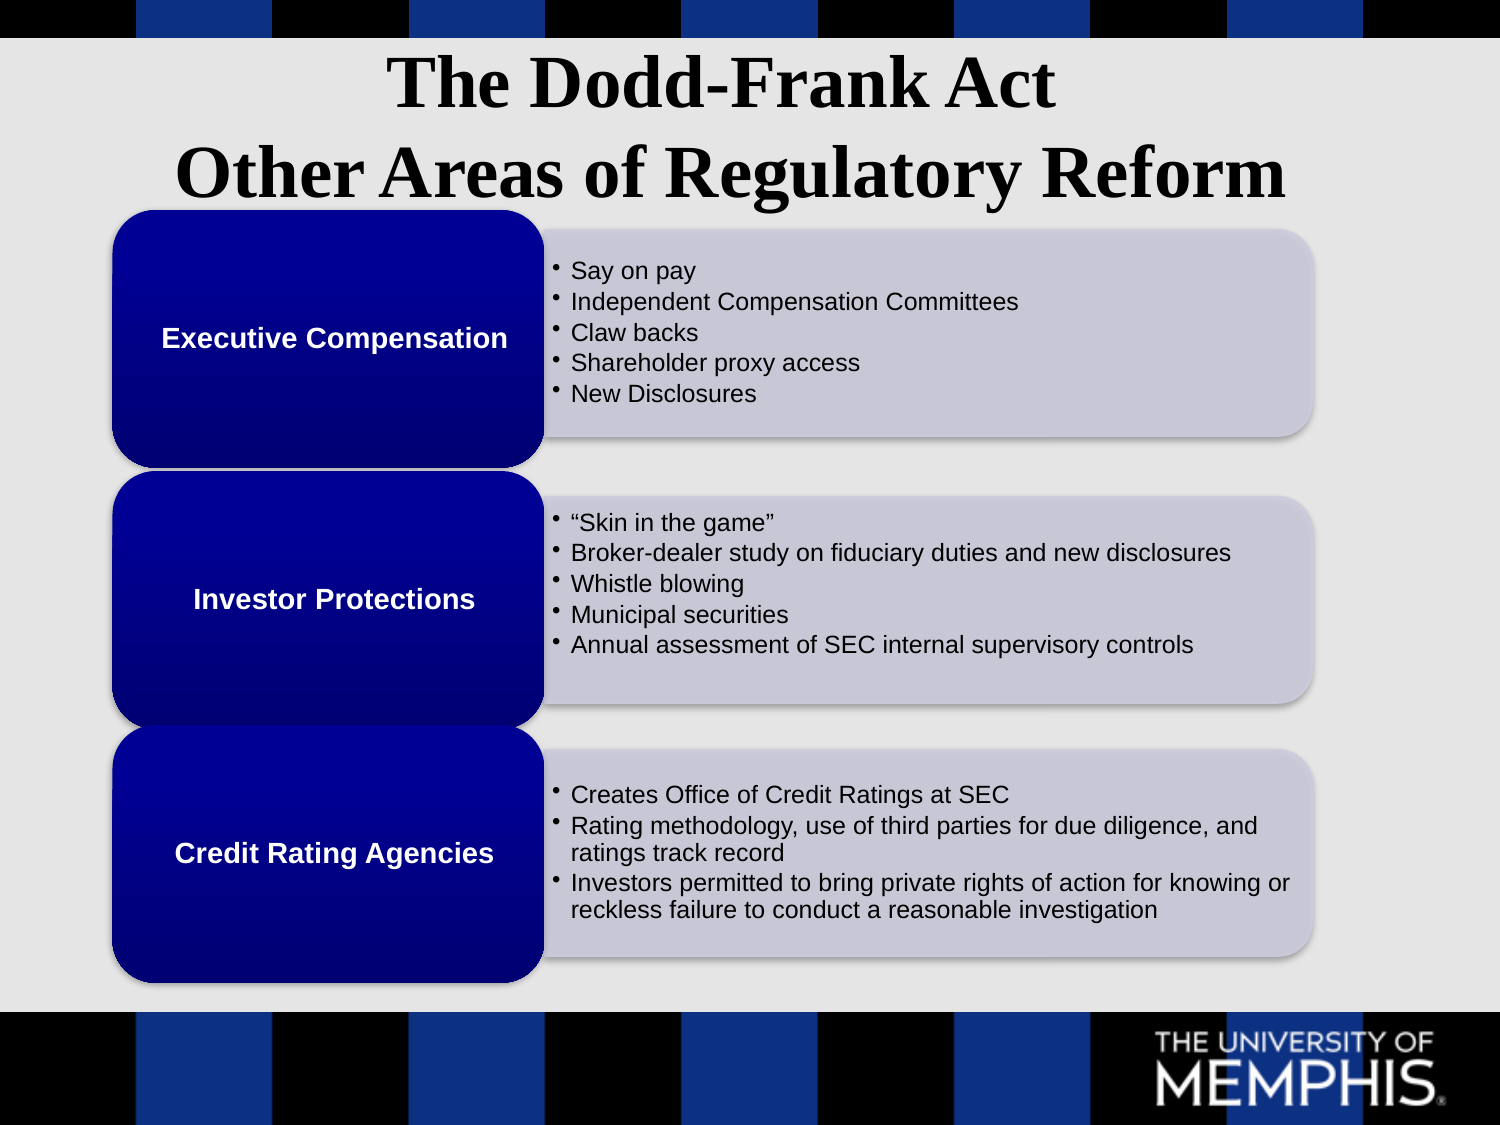

# The Dodd-Frank Act Other Areas of Regulatory Reform
Say on pay
Independent Compensation Committees
Claw backs
Shareholder proxy access
New Disclosures
Executive Compensation
“Skin in the game”
Broker-dealer study on fiduciary duties and new disclosures
Whistle blowing
Municipal securities
Annual assessment of SEC internal supervisory controls

Investor Protections
Creates Office of Credit Ratings at SEC
Rating methodology, use of third parties for due diligence, and ratings track record
Investors permitted to bring private rights of action for knowing or reckless failure to conduct a reasonable investigation
Credit Rating Agencies